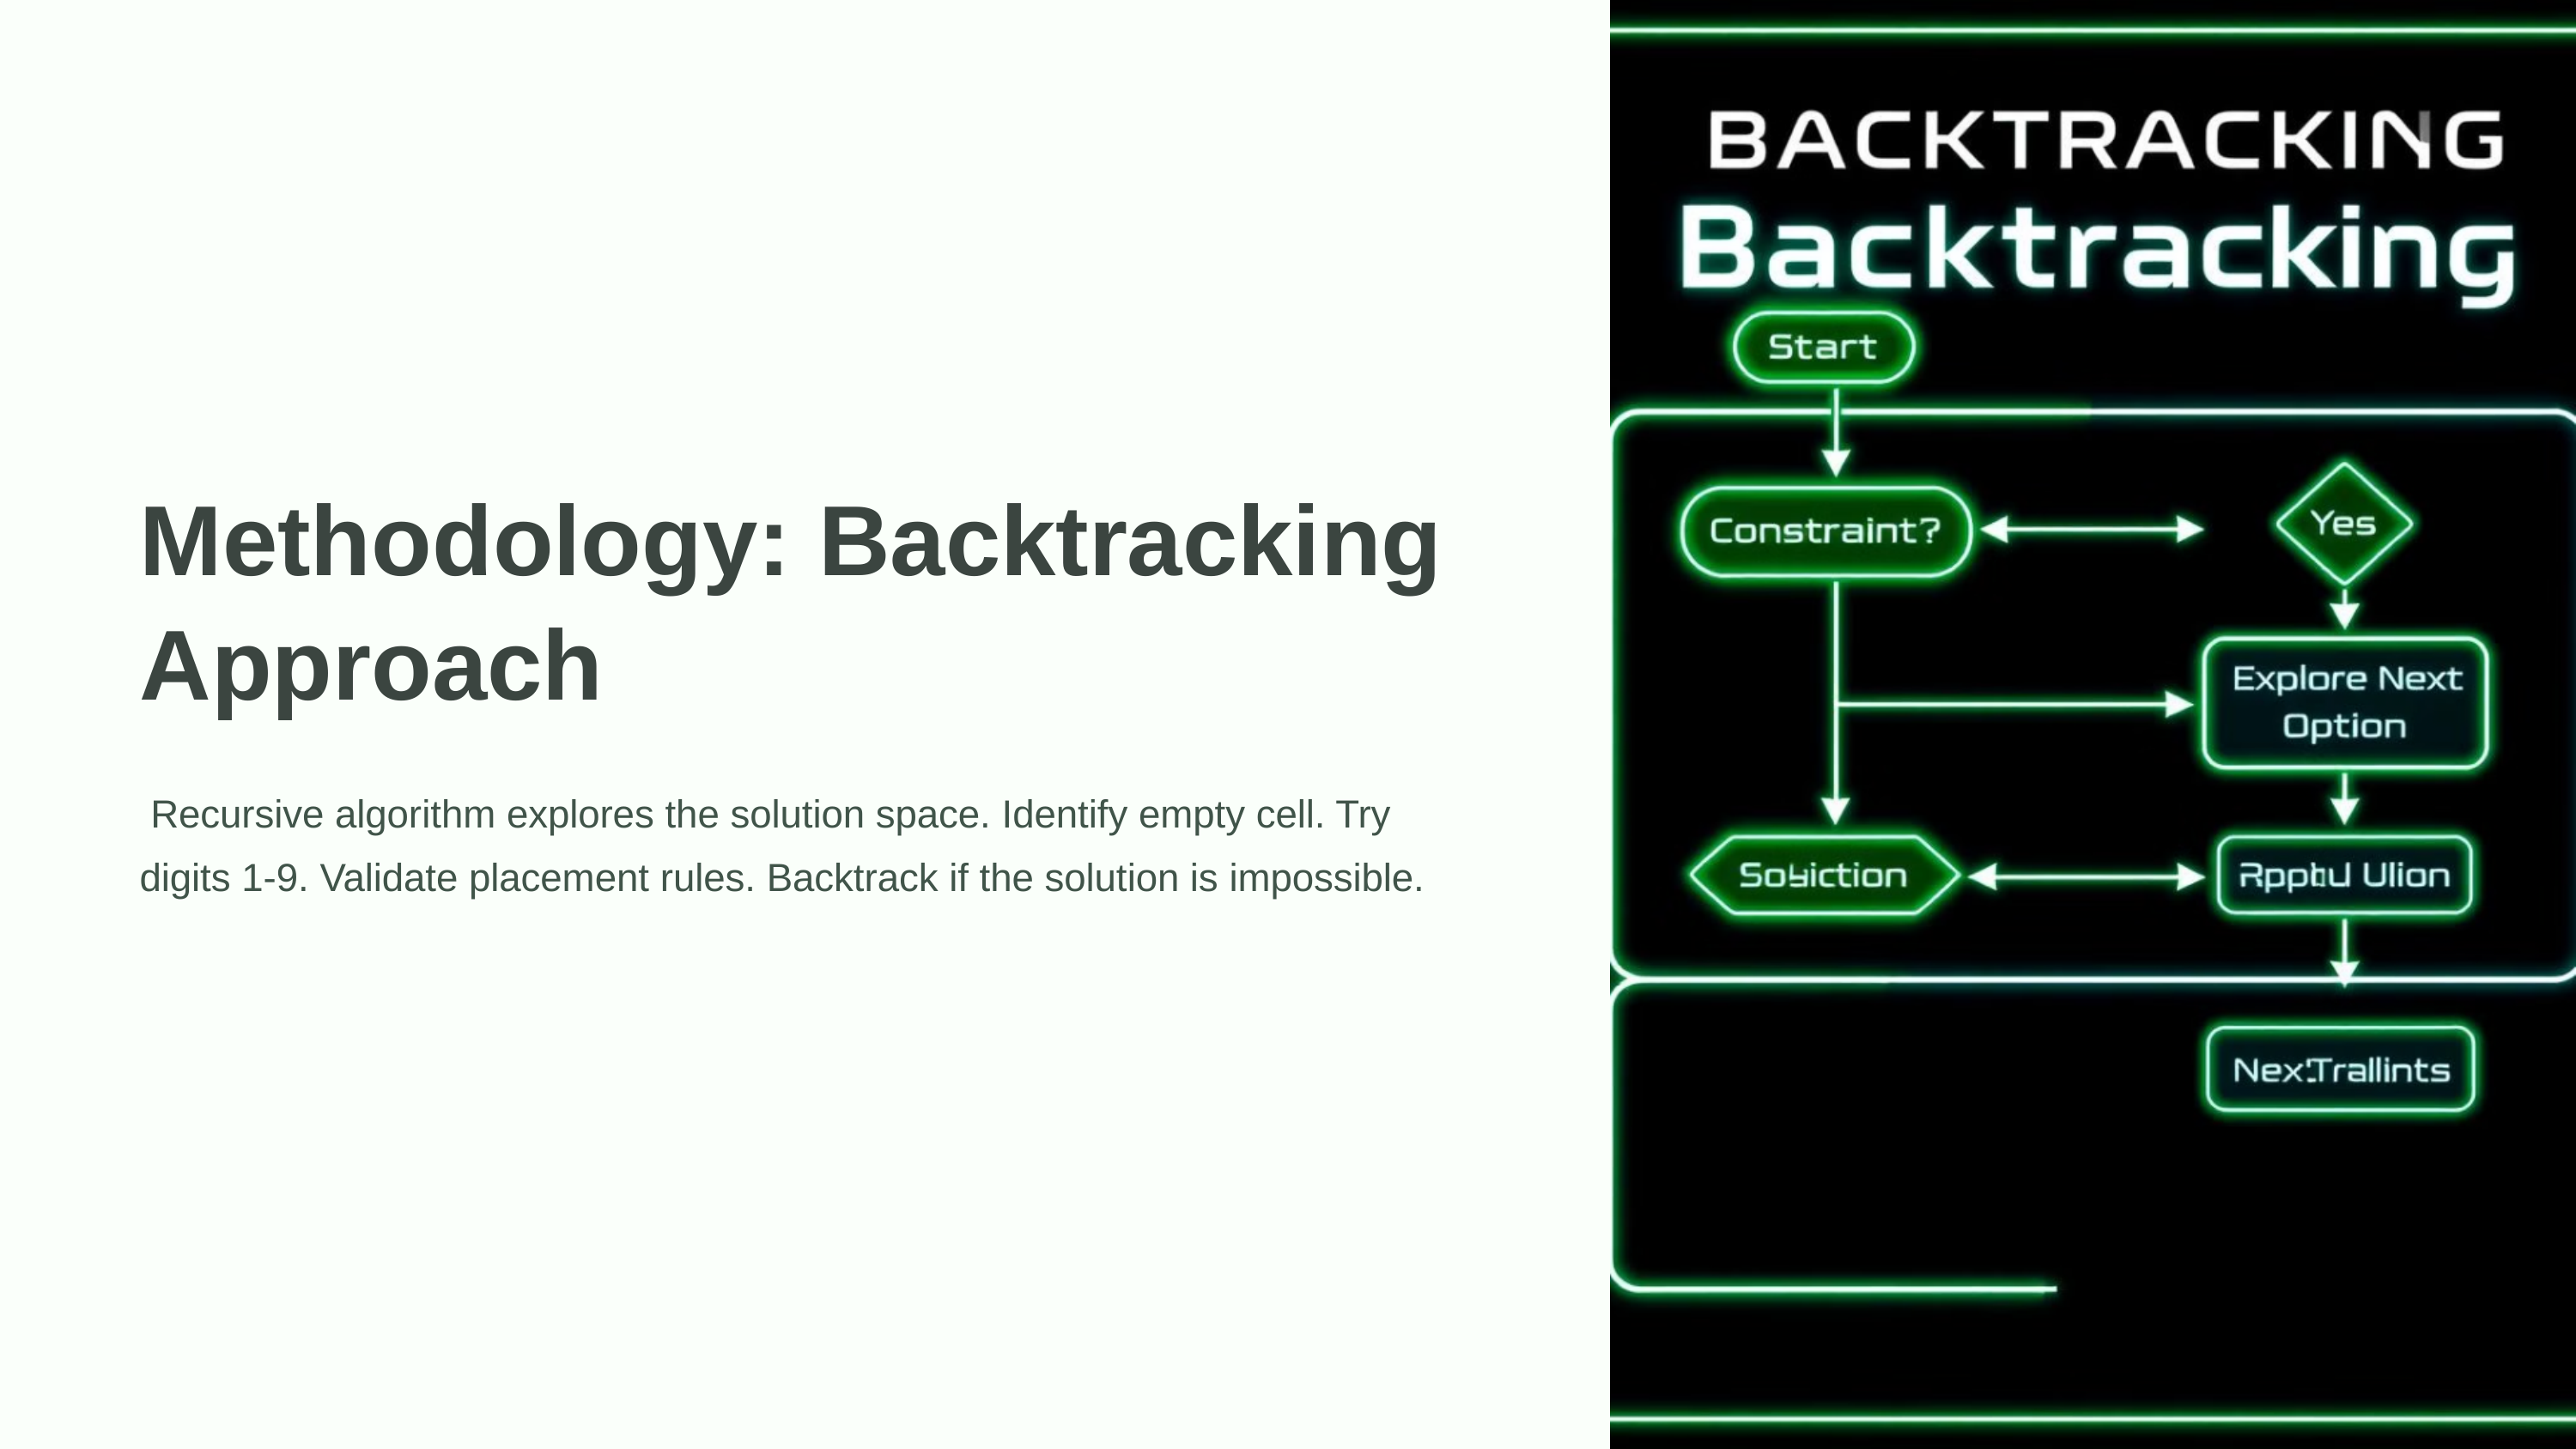

Methodology: Backtracking Approach

 Recursive algorithm explores the solution space. Identify empty cell. Try digits 1-9. Validate placement rules. Backtrack if the solution is impossible.